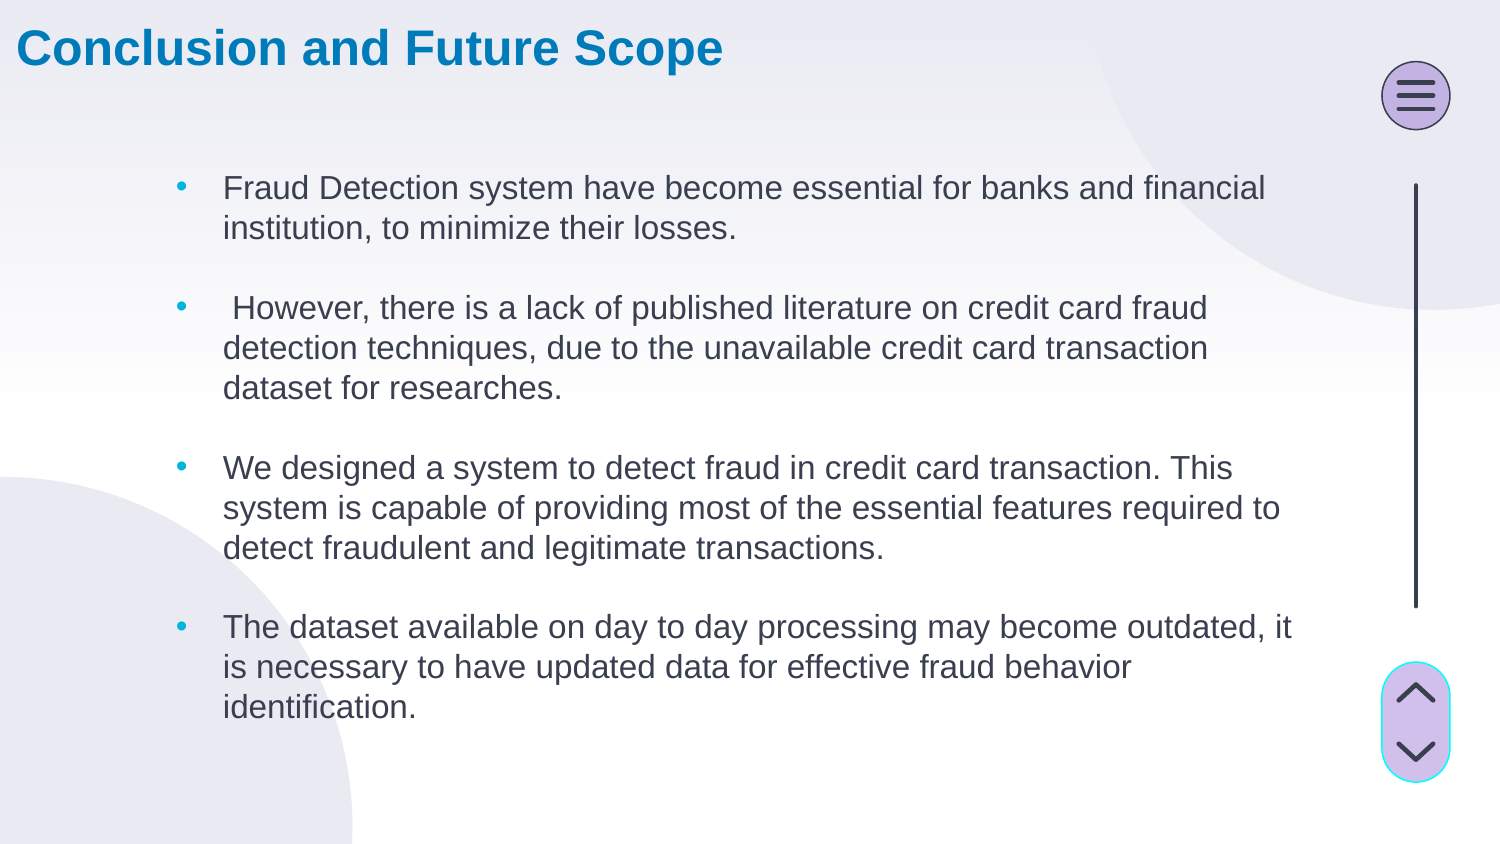

# Conclusion and Future Scope
Fraud Detection system have become essential for banks and financial institution, to minimize their losses.

 However, there is a lack of published literature on credit card fraud detection techniques, due to the unavailable credit card transaction dataset for researches.

We designed a system to detect fraud in credit card transaction. This system is capable of providing most of the essential features required to detect fraudulent and legitimate transactions.

The dataset available on day to day processing may become outdated, it is necessary to have updated data for effective fraud behavior identification.